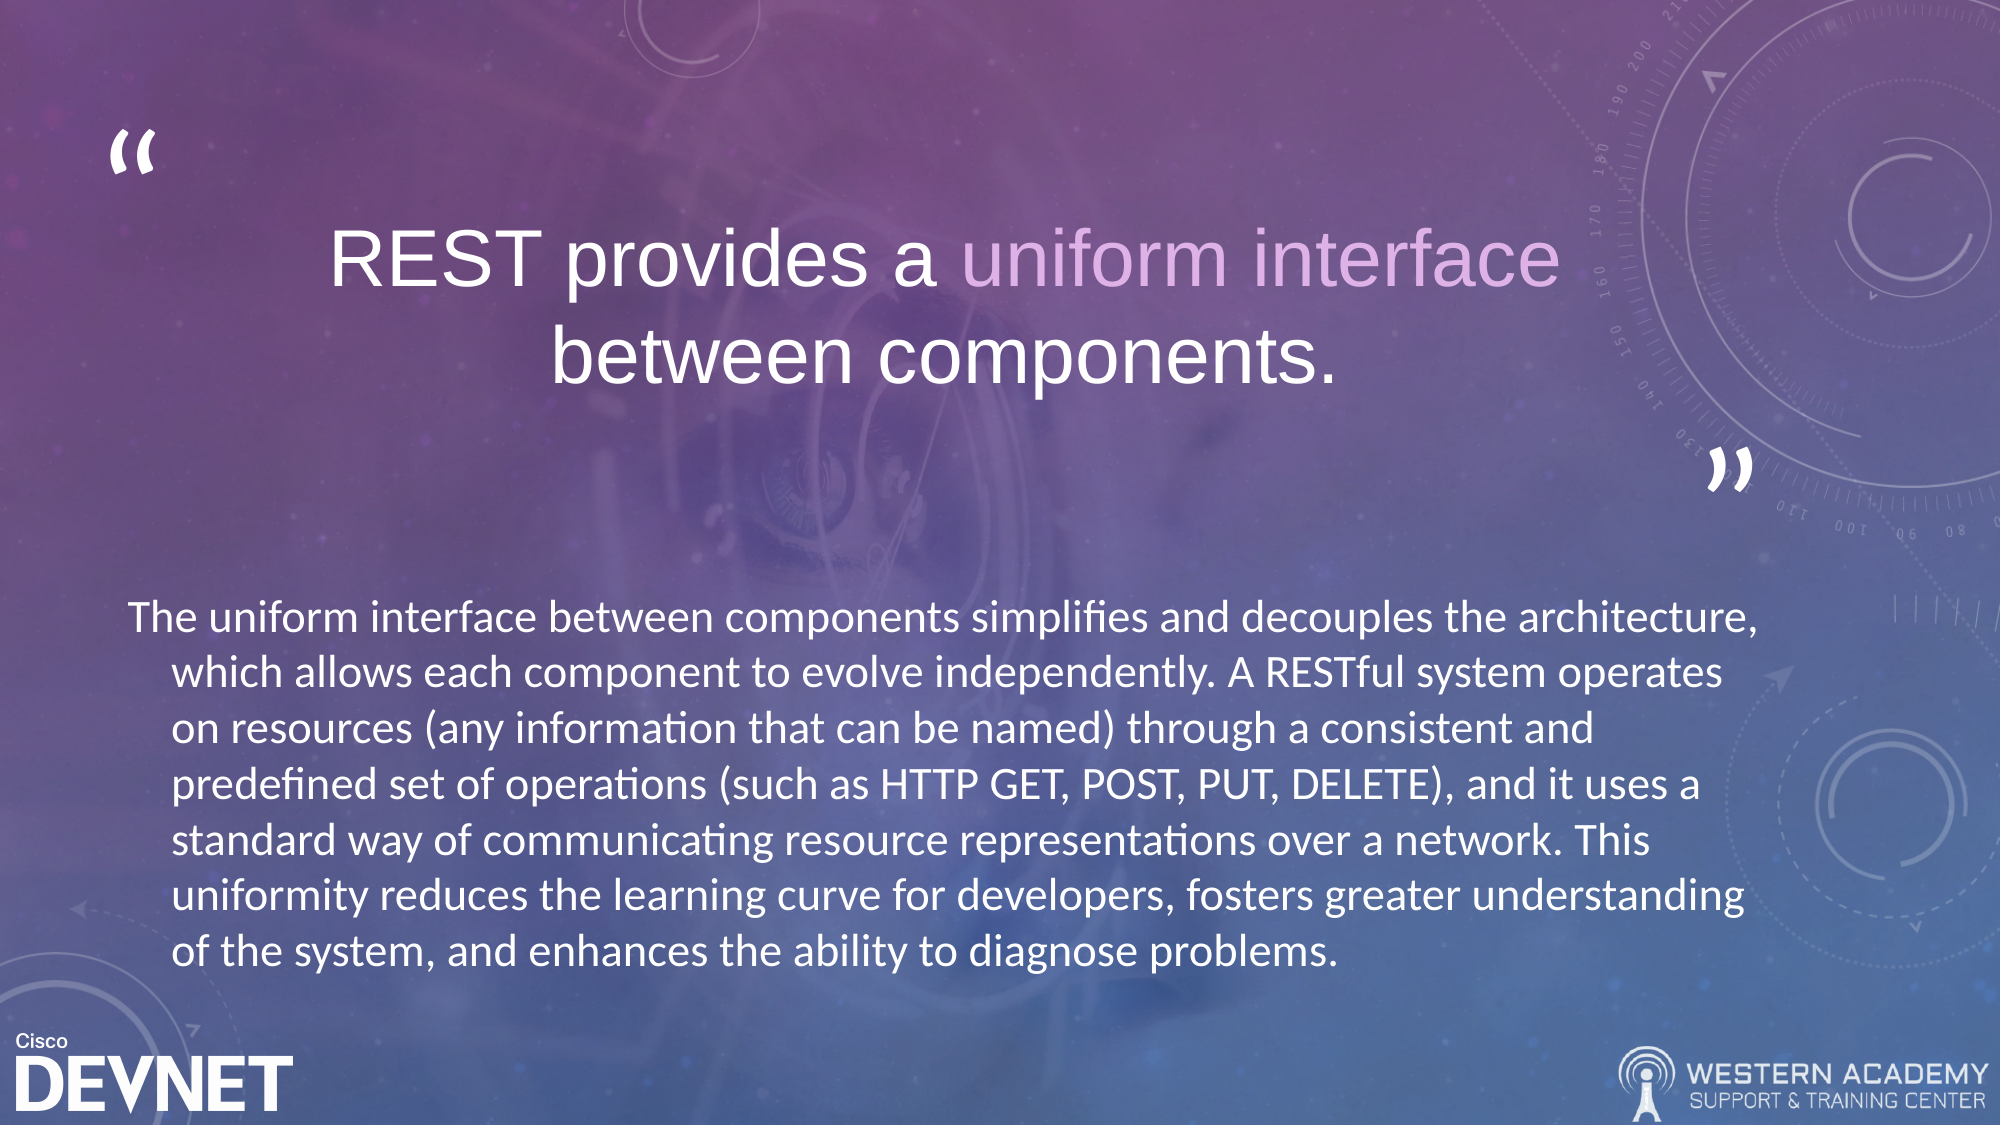

# REST provides a uniform interface between components.
The uniform interface between components simplifies and decouples the architecture, which allows each component to evolve independently. A RESTful system operates on resources (any information that can be named) through a consistent and predefined set of operations (such as HTTP GET, POST, PUT, DELETE), and it uses a standard way of communicating resource representations over a network. This uniformity reduces the learning curve for developers, fosters greater understanding of the system, and enhances the ability to diagnose problems.